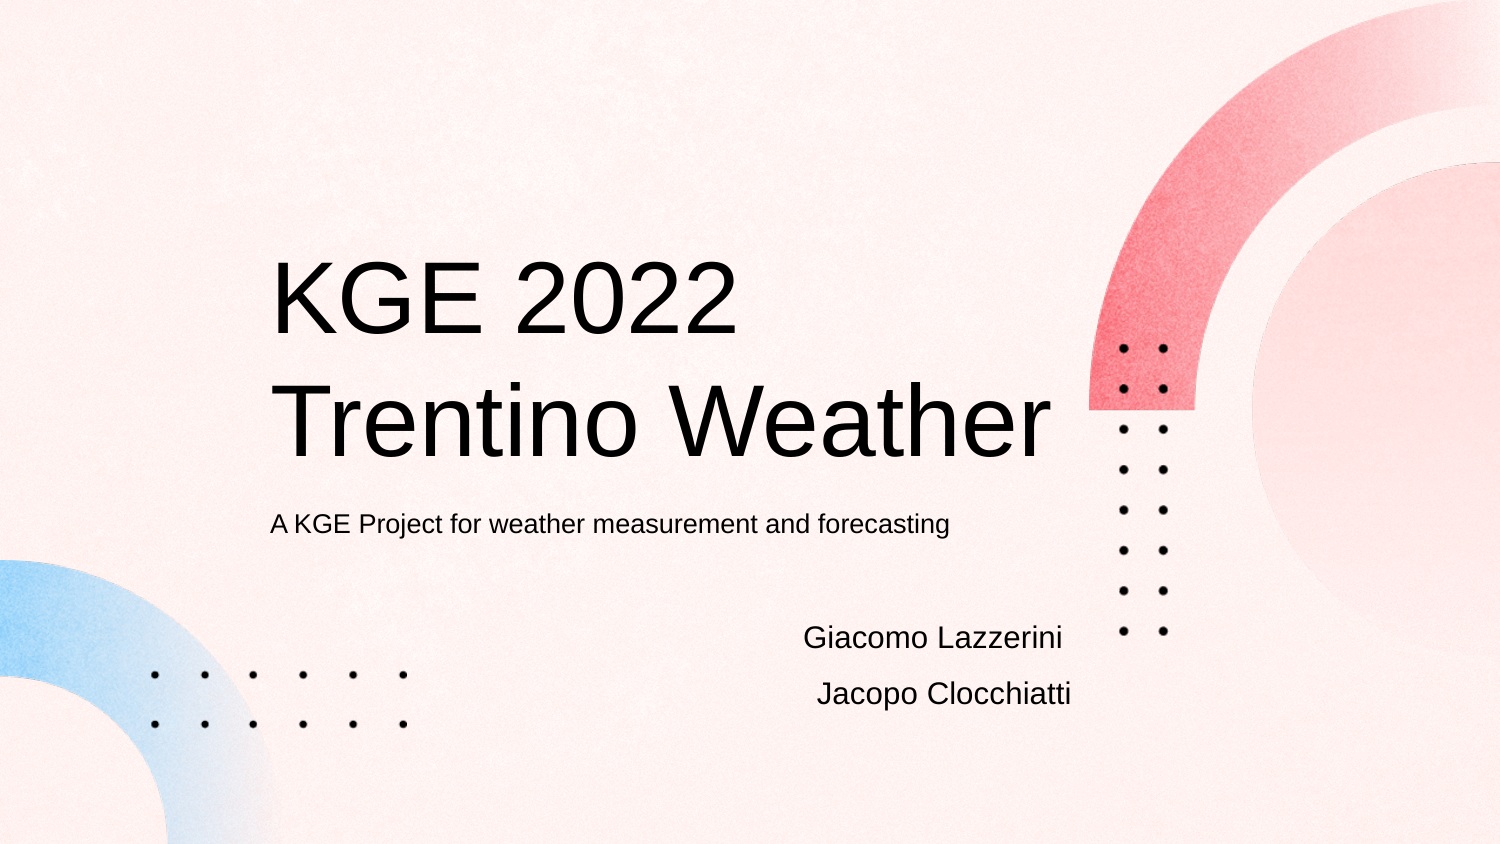

KGE 2022
Trentino Weather
A KGE Project for weather measurement and forecasting
Giacomo Lazzerini
Jacopo Clocchiatti